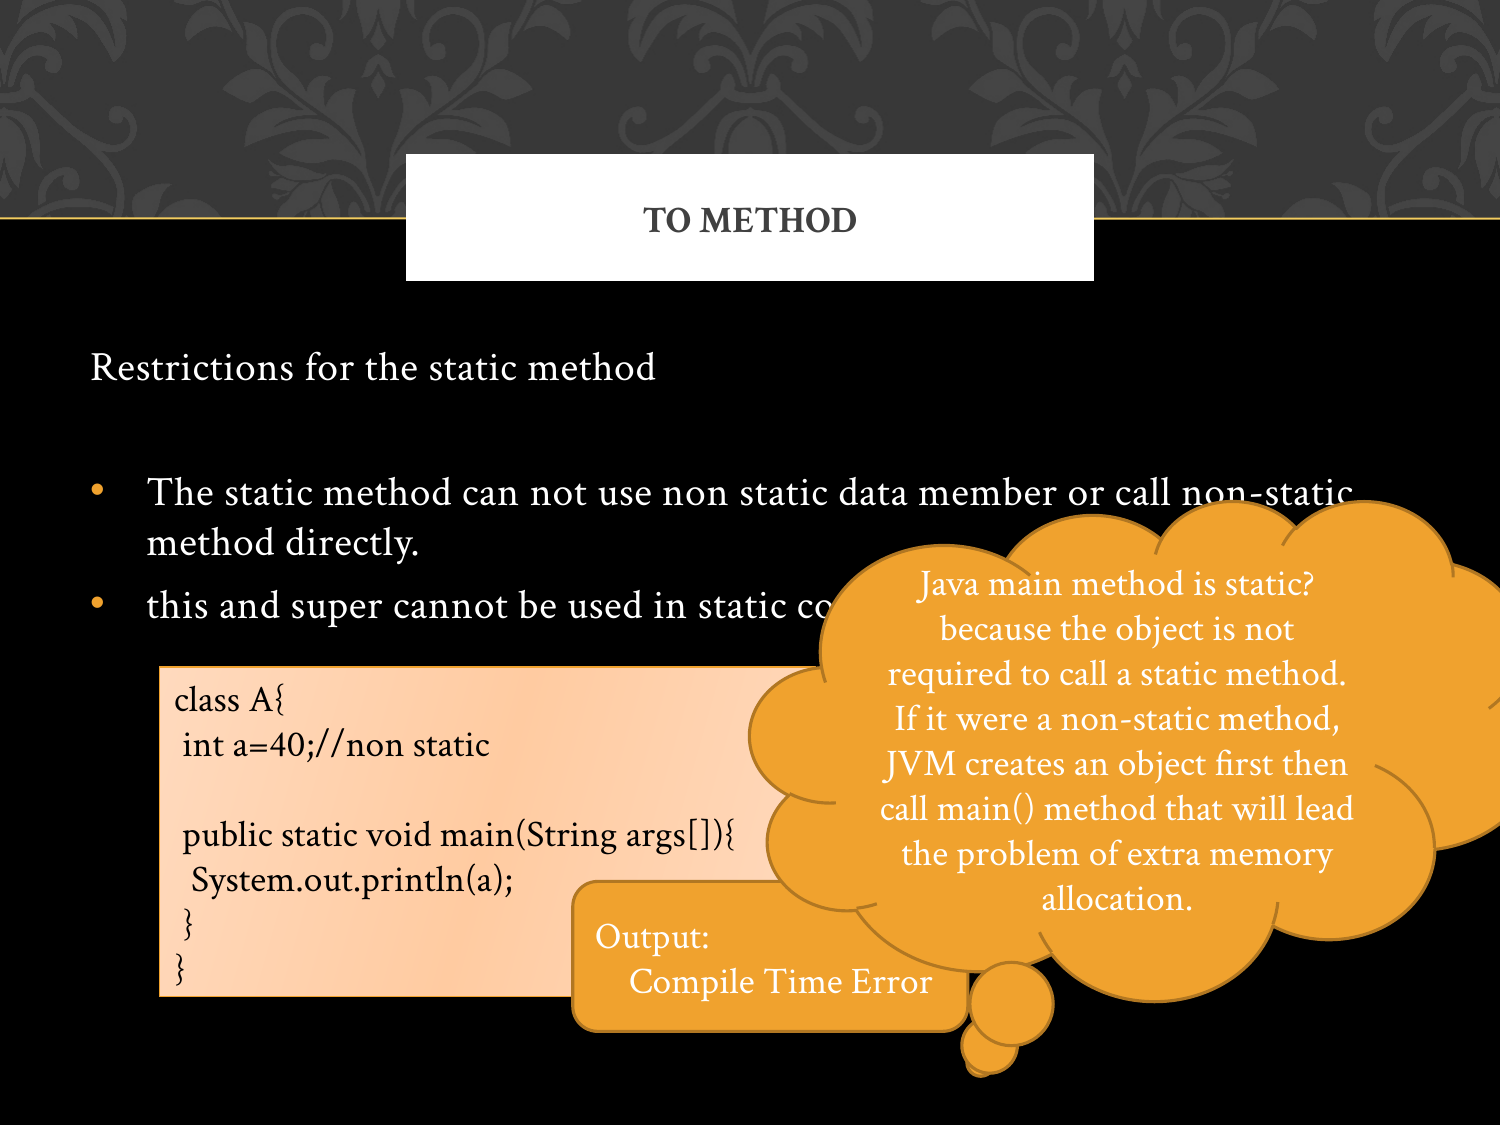

# to method
Restrictions for the static method

The static method can not use non static data member or call non-static method directly.
this and super cannot be used in static context.
Java main method is static? because the object is not required to call a static method. If it were a non-static method, JVM creates an object first then call main() method that will lead the problem of extra memory allocation.
class A{
 int a=40;//non static

 public static void main(String args[]){
  System.out.println(a);
 }
}
Output:
    Compile Time Error